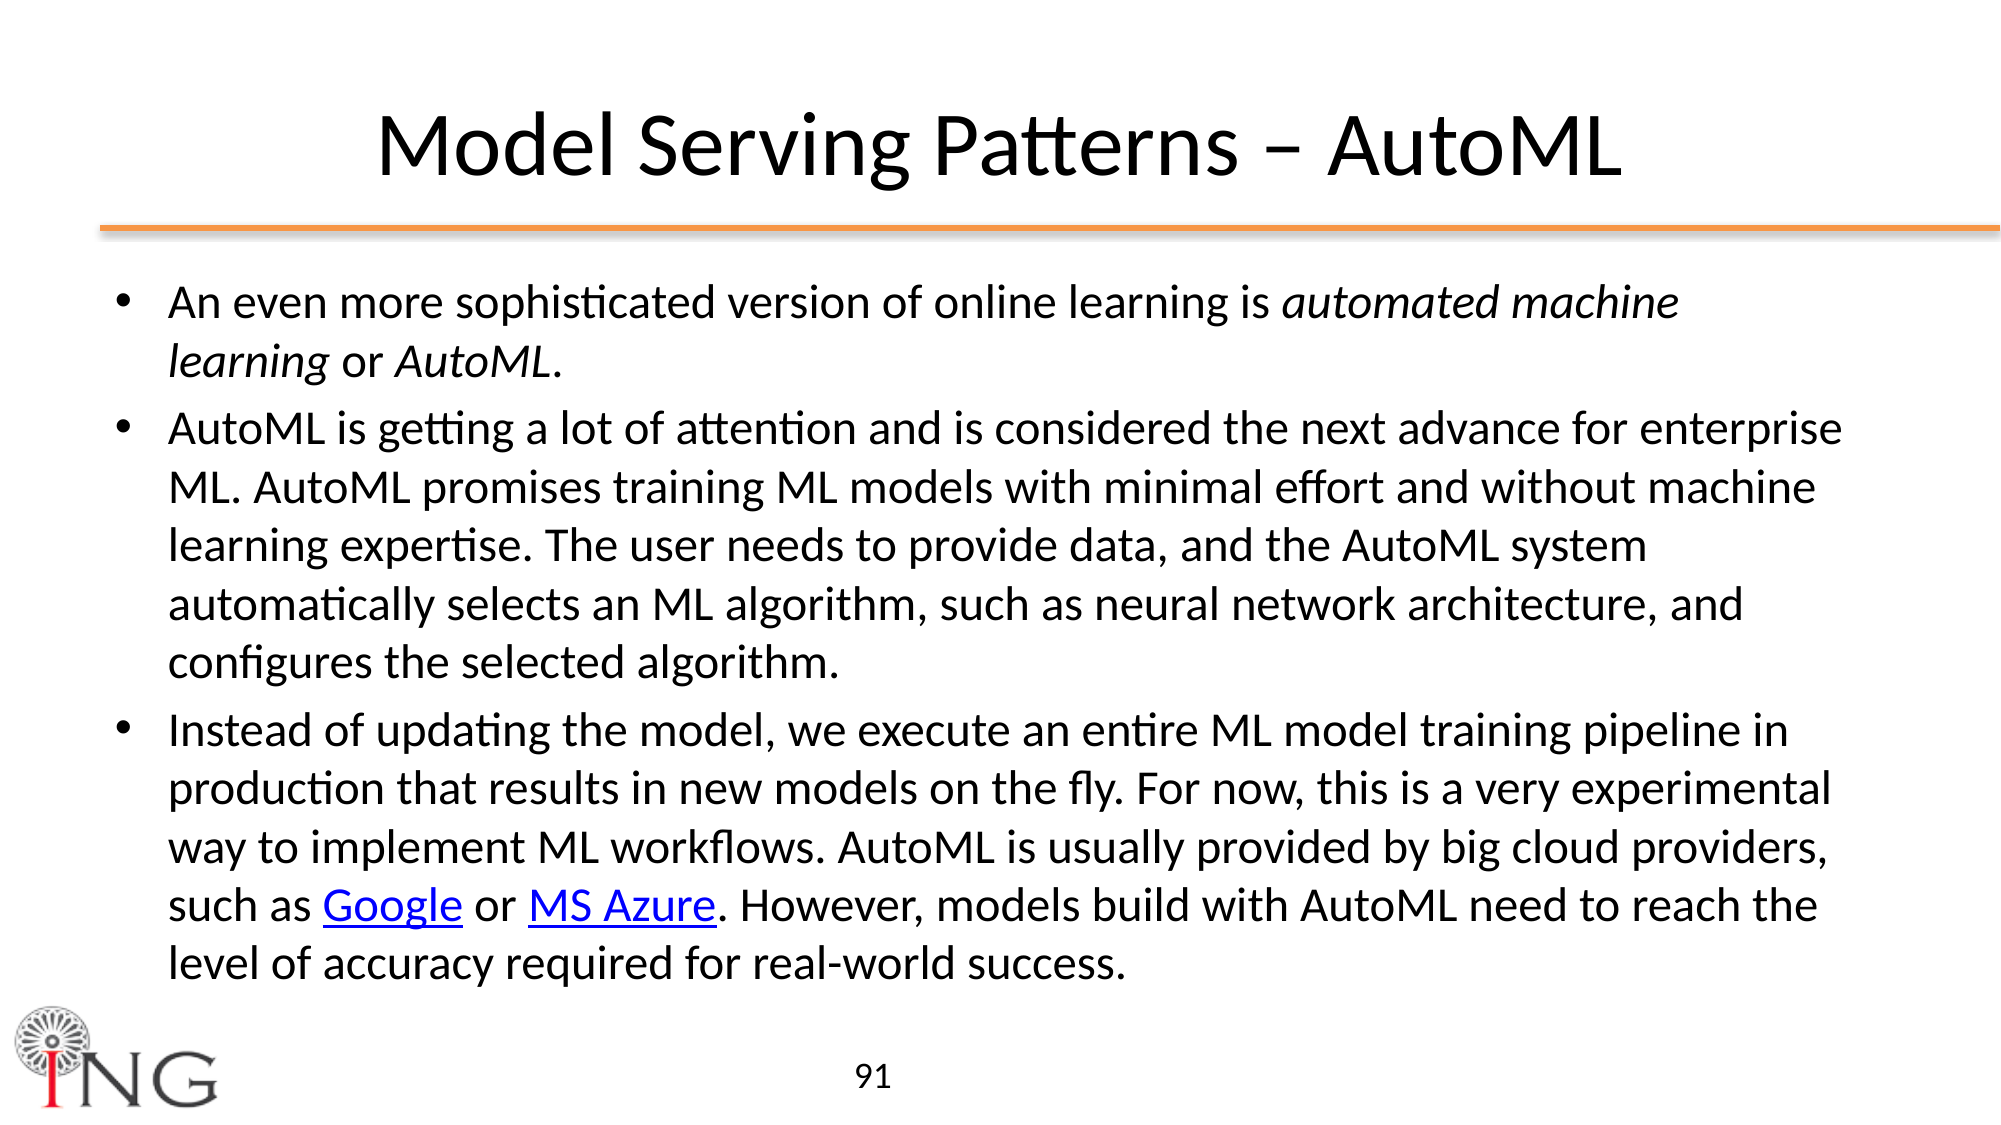

# Model Serving Patterns – AutoML
An even more sophisticated version of online learning is automated machine learning or AutoML.
AutoML is getting a lot of attention and is considered the next advance for enterprise ML. AutoML promises training ML models with minimal effort and without machine learning expertise. The user needs to provide data, and the AutoML system automatically selects an ML algorithm, such as neural network architecture, and configures the selected algorithm.
Instead of updating the model, we execute an entire ML model training pipeline in production that results in new models on the fly. For now, this is a very experimental way to implement ML workflows. AutoML is usually provided by big cloud providers, such as Google or MS Azure. However, models build with AutoML need to reach the level of accuracy required for real-world success.

91